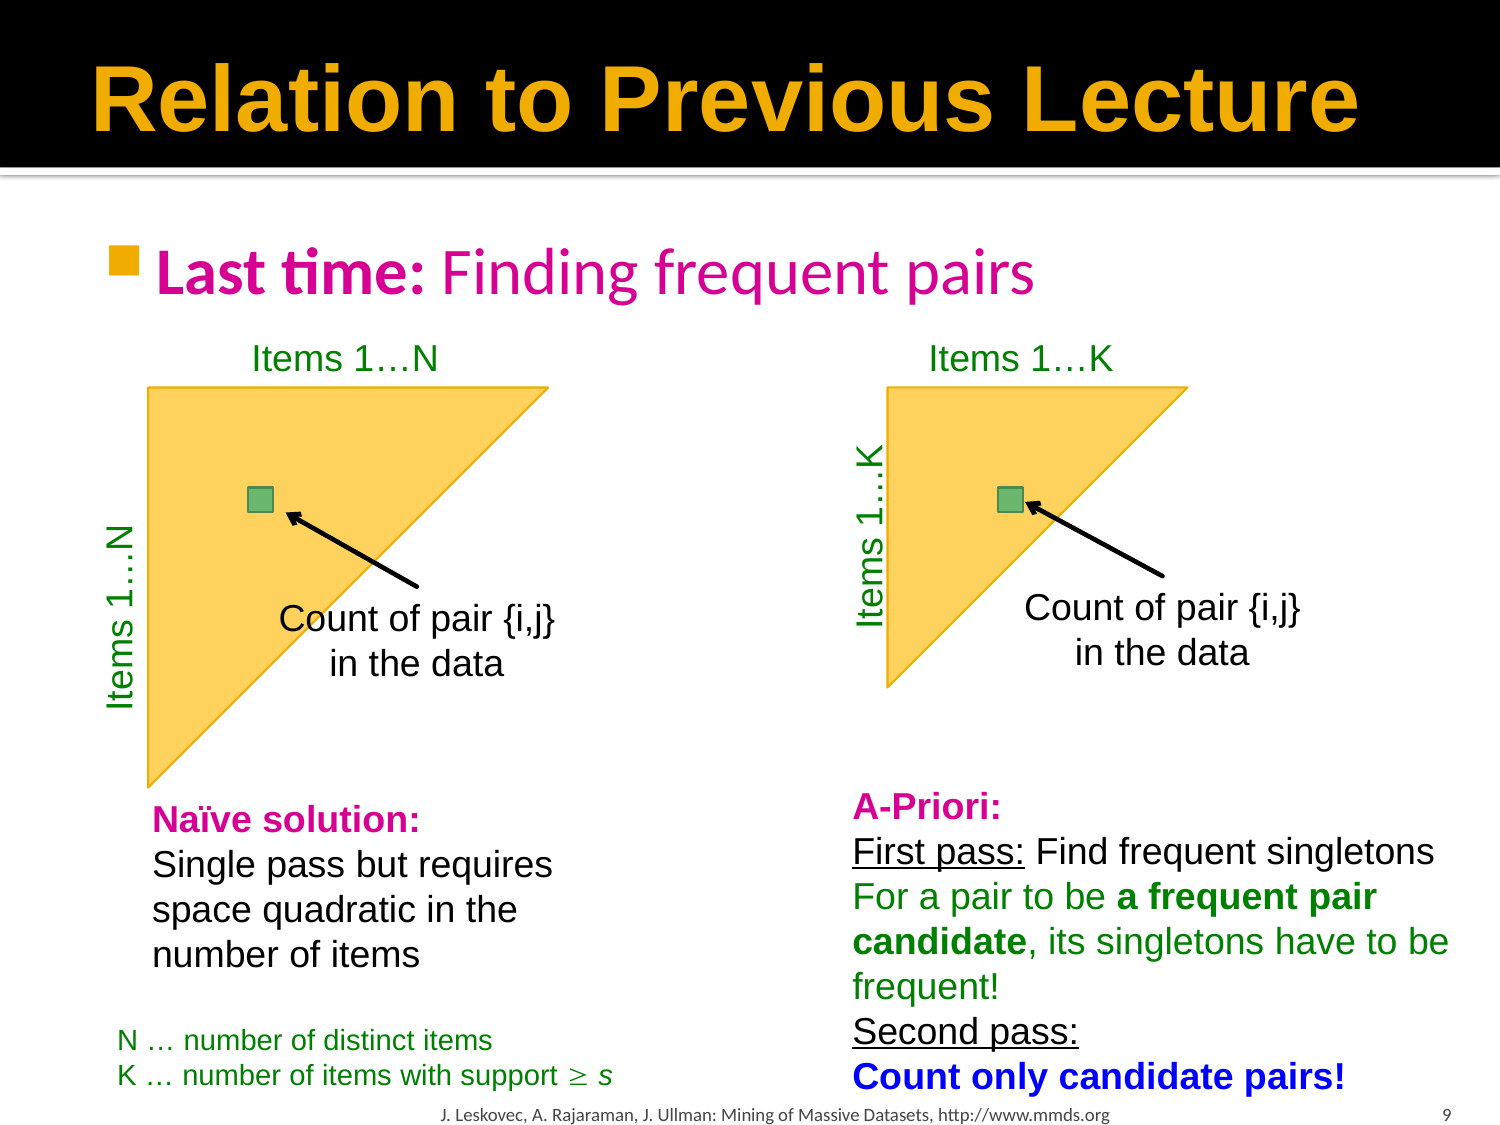

# Relation to Previous Lecture
Last time: Finding frequent pairs
Items 1…N
Items 1…K

Items 1…K
Count of pair {i,j} in the data
Count of pair {i,j} in the data
Items 1…N
A-Priori:
First pass: Find frequent singletons
For a pair to be a frequent pair candidate, its singletons have to be frequent!
Second pass:
Count only candidate pairs!
Naïve solution:
Single pass but requires space quadratic in the number of items
N … number of distinct items
K … number of items with support ≥ s
J. Leskovec, A. Rajaraman, J. Ullman: Mining of Massive Datasets, http://www.mmds.org
9